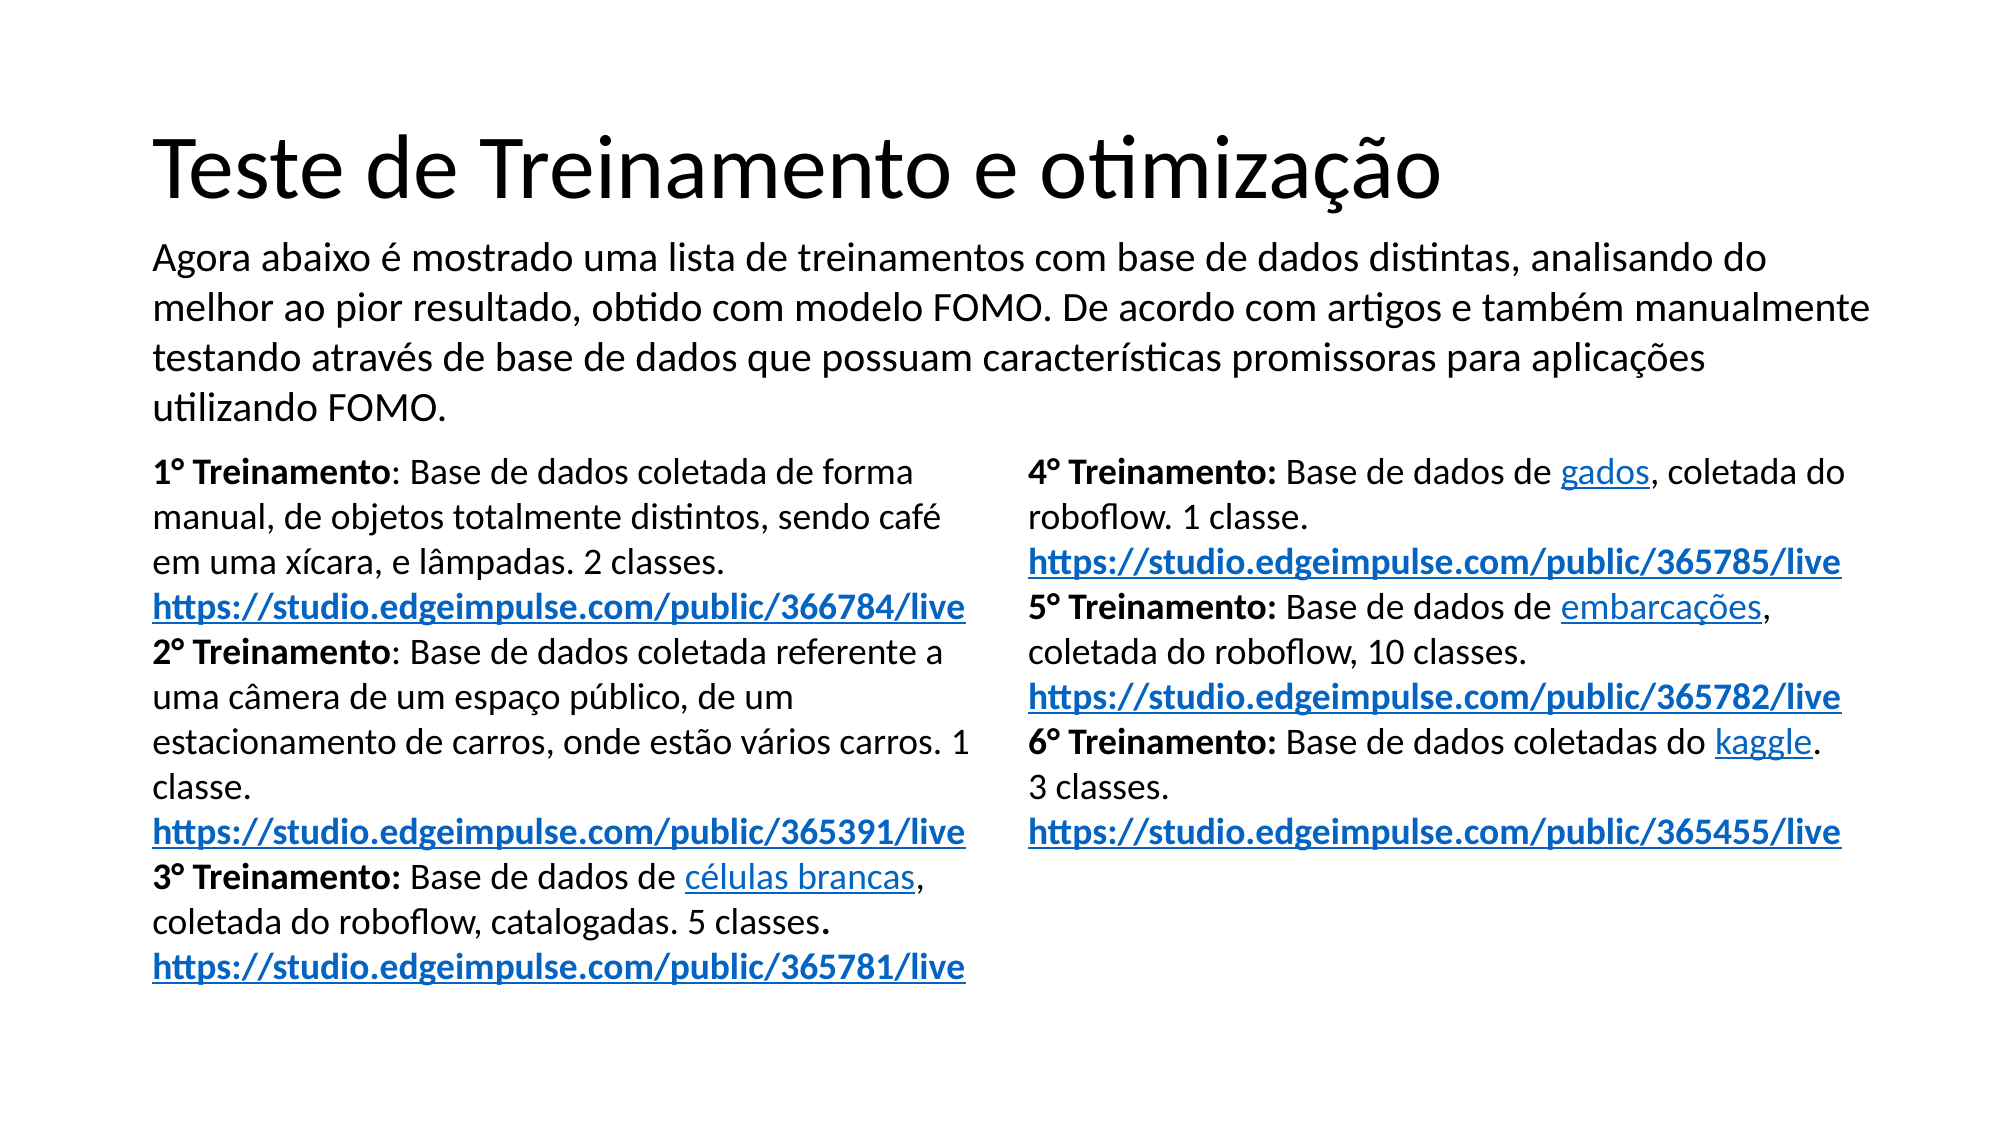

# Teste de Treinamento e otimização
Agora abaixo é mostrado uma lista de treinamentos com base de dados distintas, analisando do melhor ao pior resultado, obtido com modelo FOMO. De acordo com artigos e também manualmente testando através de base de dados que possuam características promissoras para aplicações utilizando FOMO.

1° Treinamento: Base de dados coletada de forma manual, de objetos totalmente distintos, sendo café em uma xícara, e lâmpadas. 2 classes. https://studio.edgeimpulse.com/public/366784/live
2° Treinamento: Base de dados coletada referente a uma câmera de um espaço público, de um estacionamento de carros, onde estão vários carros. 1 classe. https://studio.edgeimpulse.com/public/365391/live
3° Treinamento: Base de dados de células brancas, coletada do roboflow, catalogadas. 5 classes. https://studio.edgeimpulse.com/public/365781/live

4° Treinamento: Base de dados de gados, coletada do roboflow. 1 classe.
https://studio.edgeimpulse.com/public/365785/live
5° Treinamento: Base de dados de embarcações, coletada do roboflow, 10 classes.
https://studio.edgeimpulse.com/public/365782/live
6° Treinamento: Base de dados coletadas do kaggle. 3 classes. https://studio.edgeimpulse.com/public/365455/live